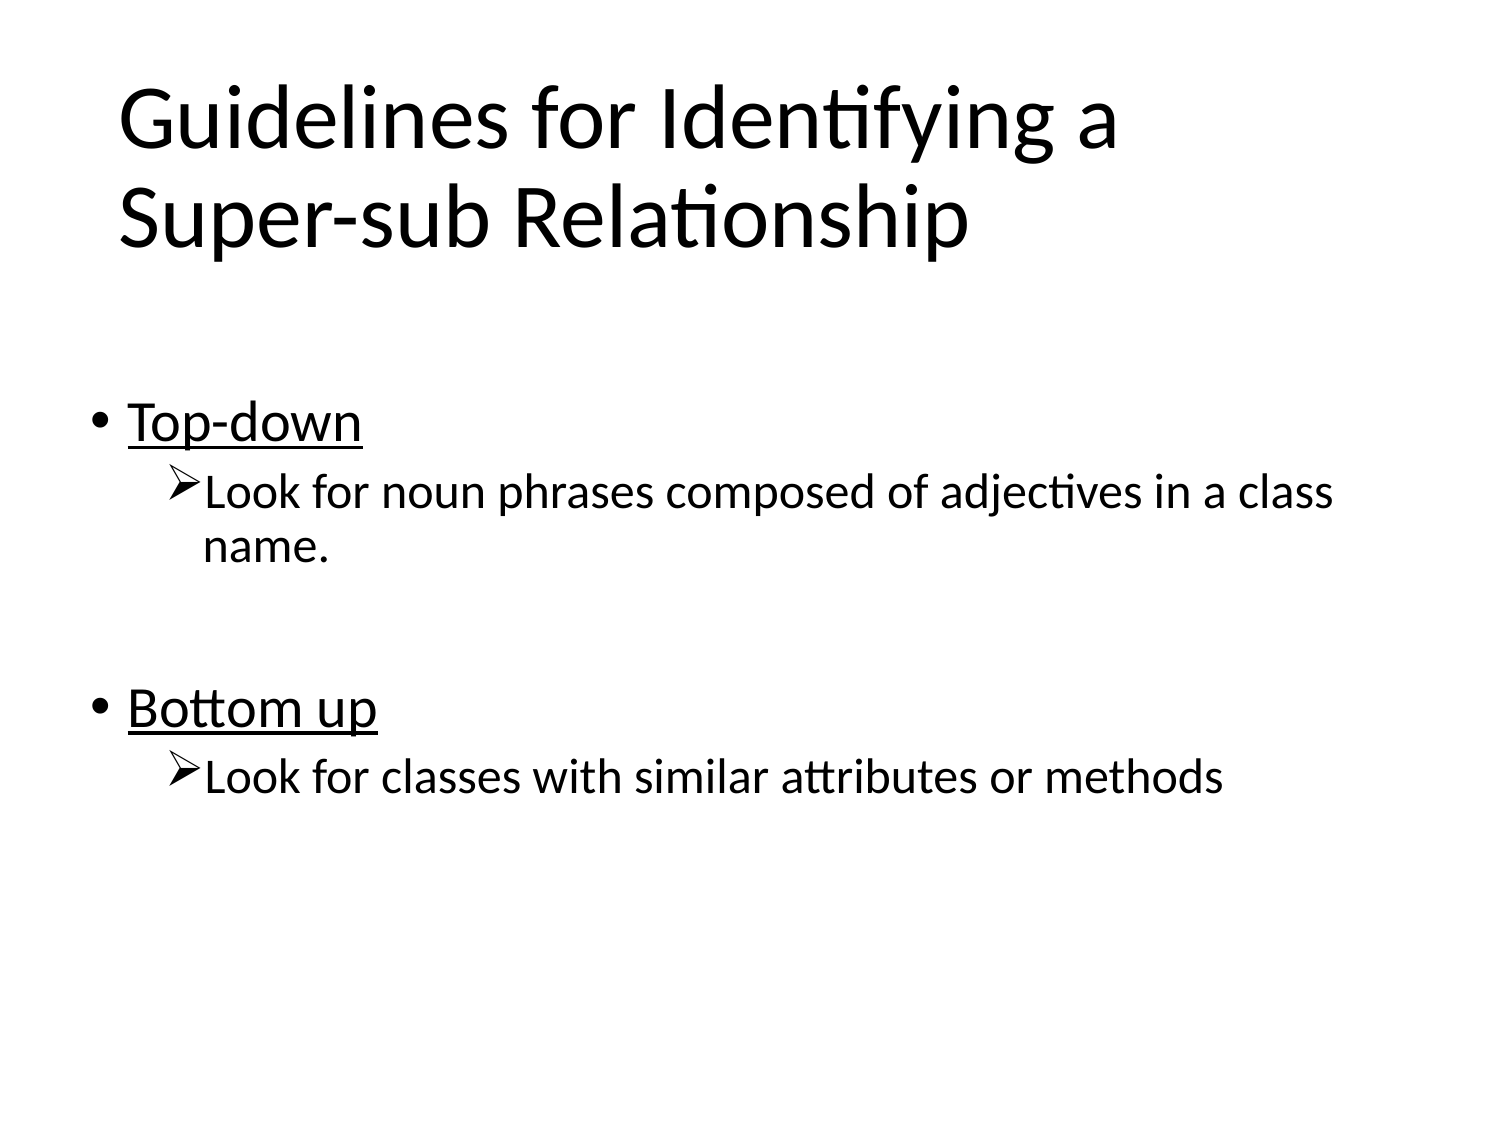

# Guidelines for Identifying a Super-sub Relationship
Top-down
Look for noun phrases composed of adjectives in a class name.

Bottom up
Look for classes with similar attributes or methods